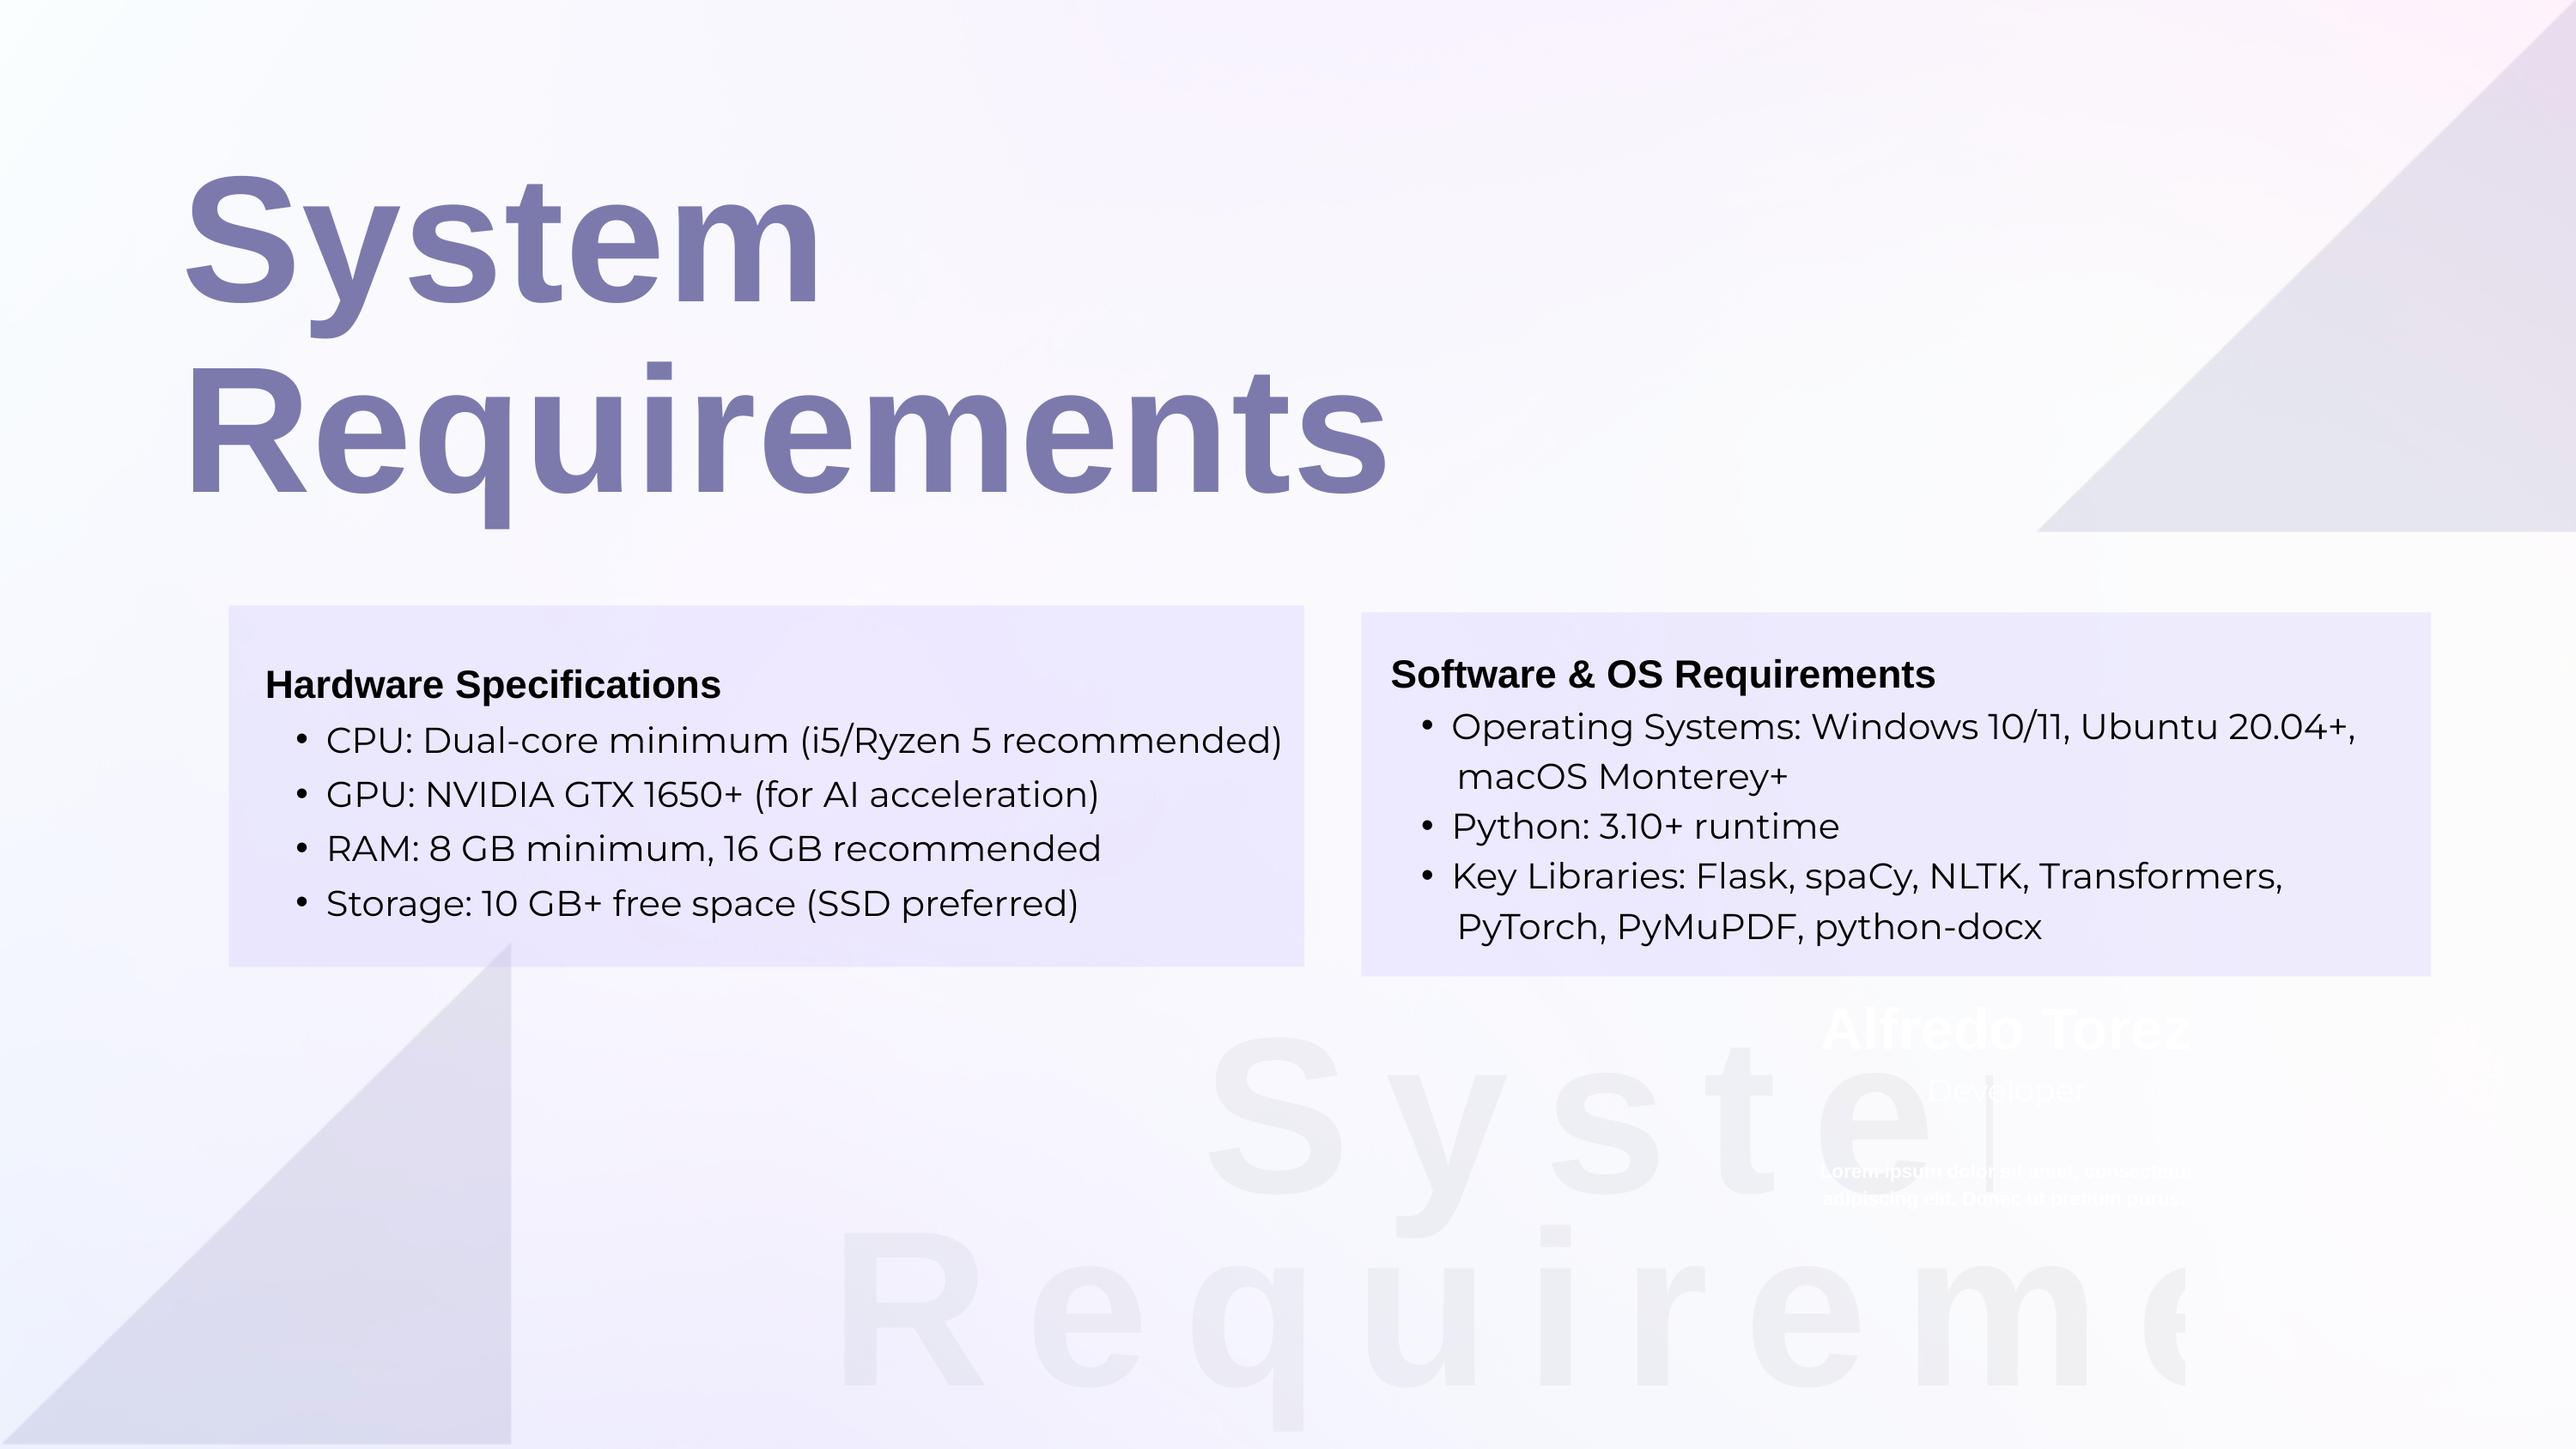

System Requirements

Software & OS Requirements
Operating Systems: Windows 10/11, Ubuntu 20.04+,
       macOS Monterey+
Python: 3.10+ runtime
Key Libraries: Flask, spaCy, NLTK, Transformers,
       PyTorch, PyMuPDF, python-docx
Hardware Specifications
CPU: Dual-core minimum (i5/Ryzen 5 recommended)
GPU: NVIDIA GTX 1650+ (for AI acceleration)
RAM: 8 GB minimum, 16 GB recommended
Storage: 10 GB+ free space (SSD preferred)

Alfredo Torez
System Requirements
Developer
Lorem ipsum dolor sit amet, consectetur adipiscing elit. Donec ut pretium purus.